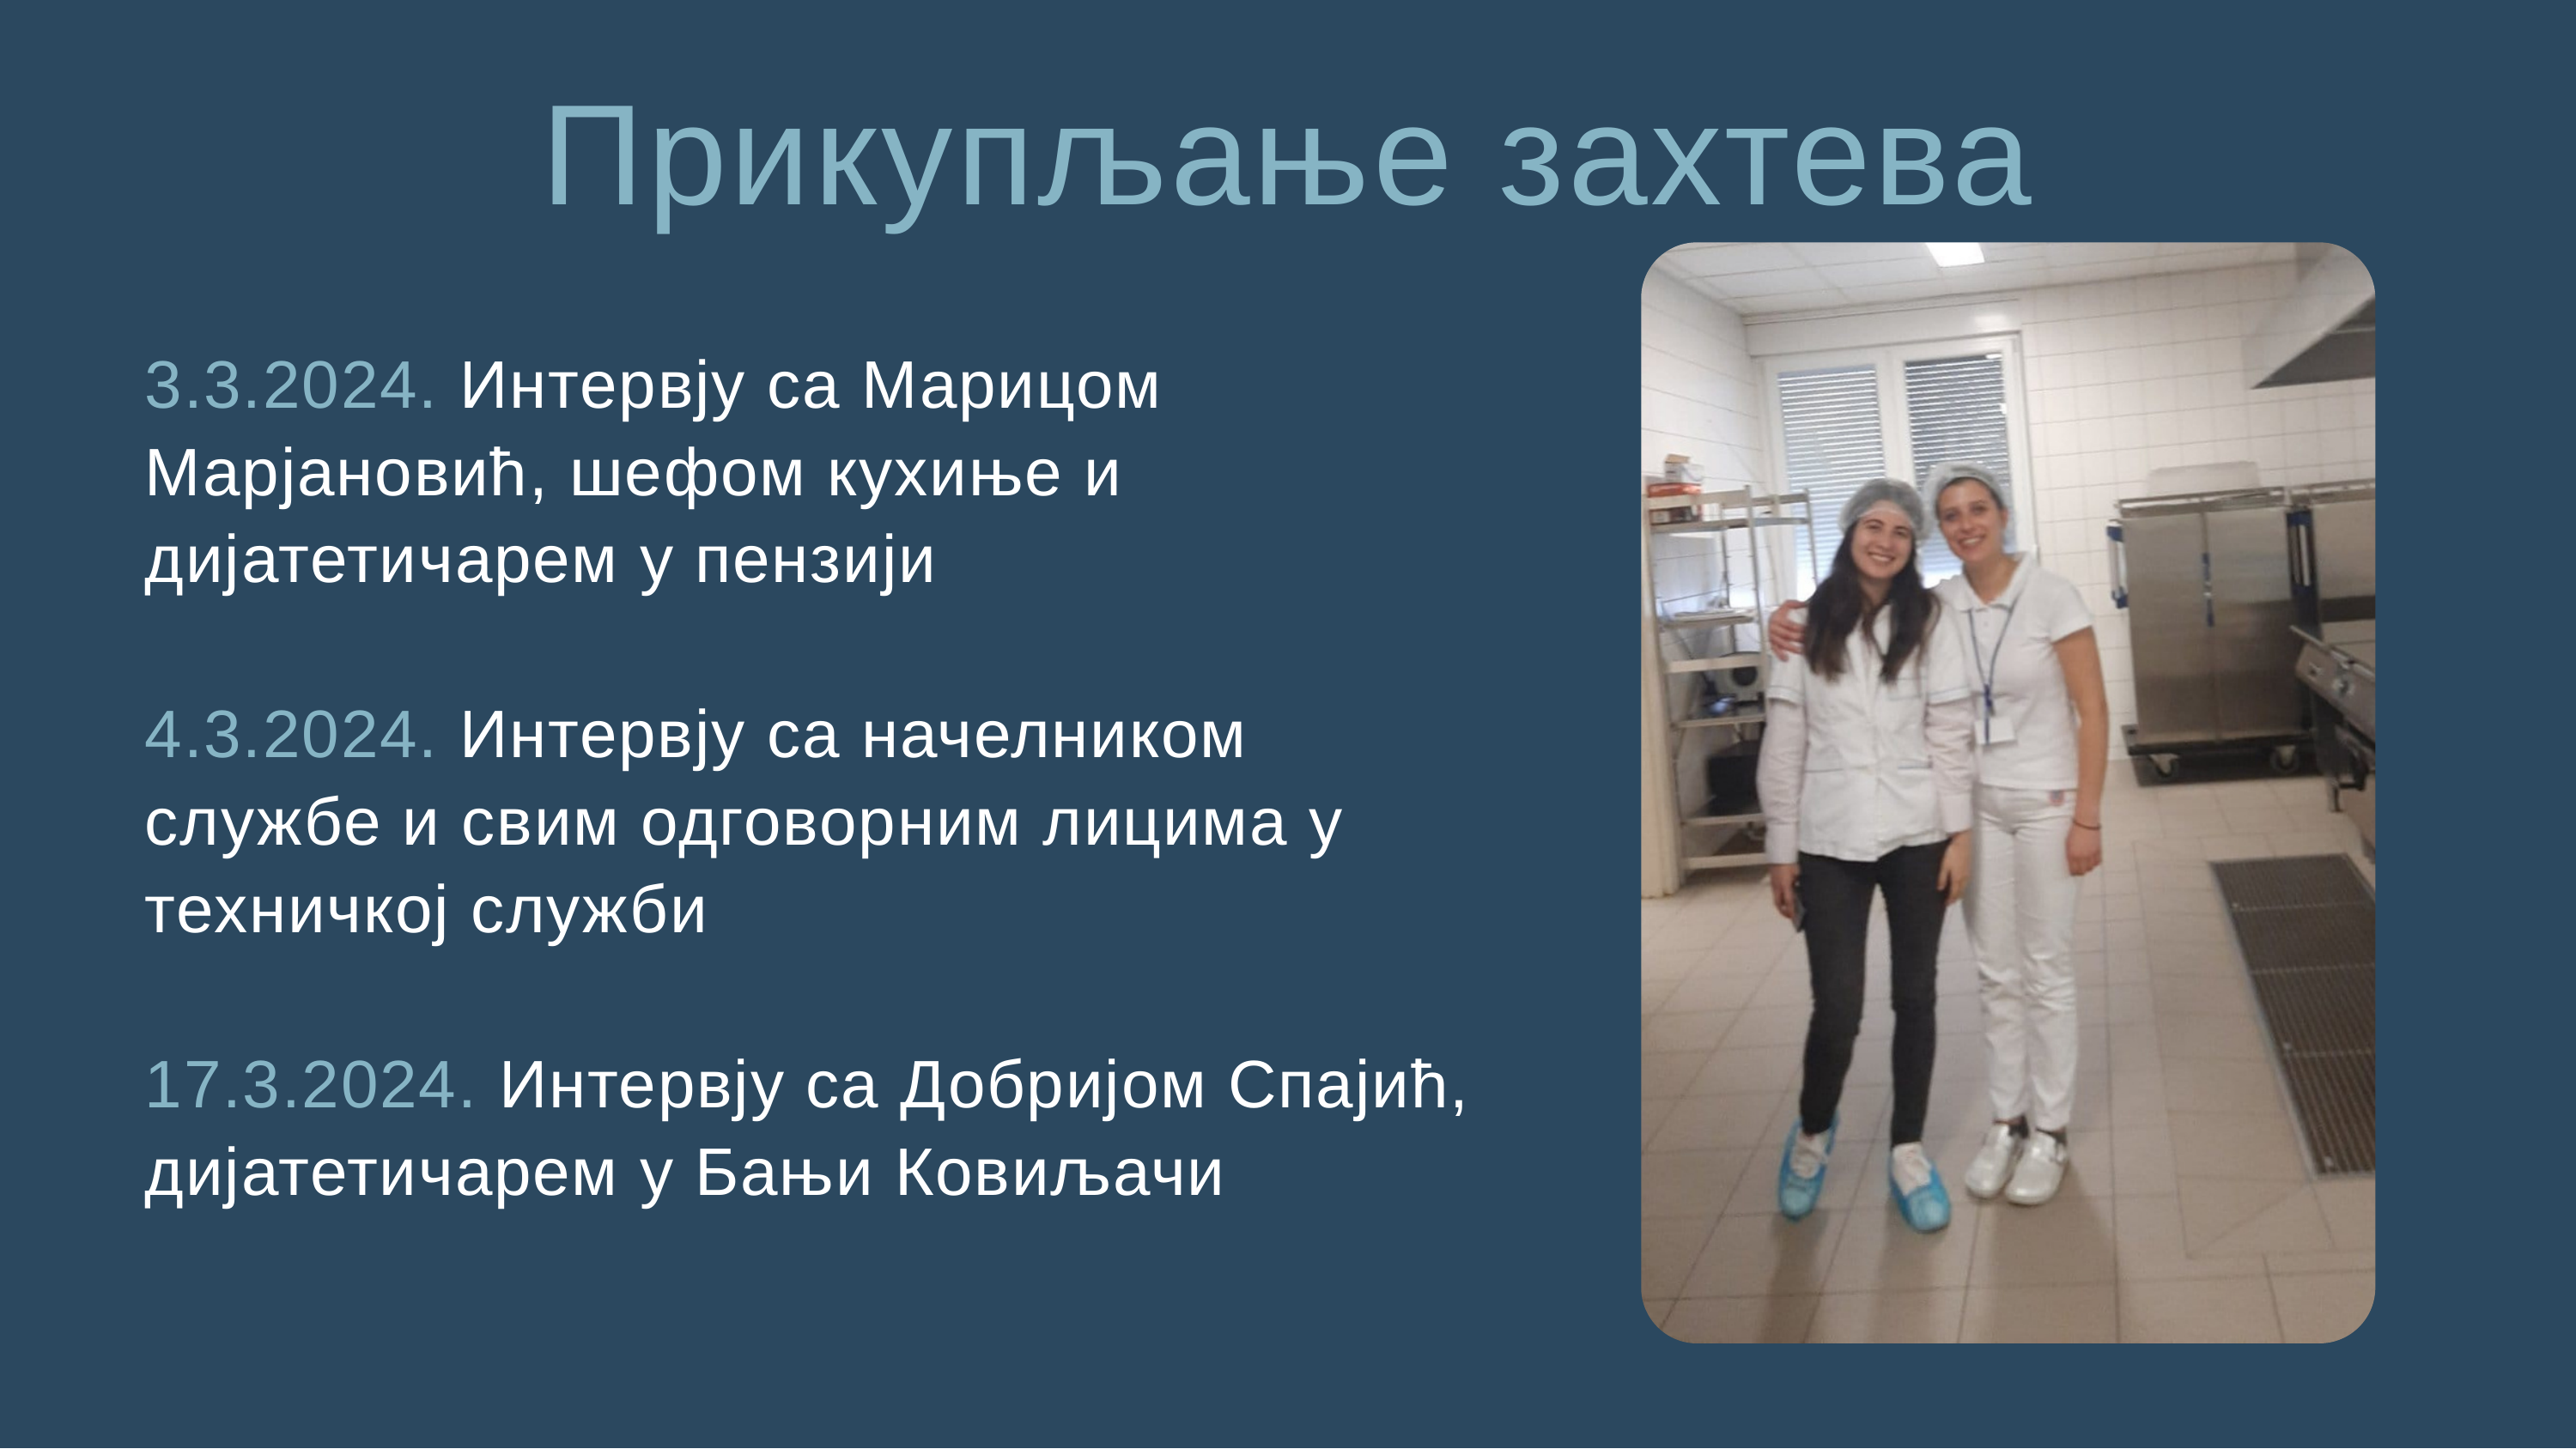

Прикупљање захтева

3.3.2024. Интервју са Марицом Марјановић, шефом кухиње и дијатетичарем у пензији

4.3.2024. Интервју са начелником службе и свим одговорним лицима у техничкој служби

17.3.2024. Интервју са Добријом Спајић, дијатетичарем у Бањи Ковиљачи